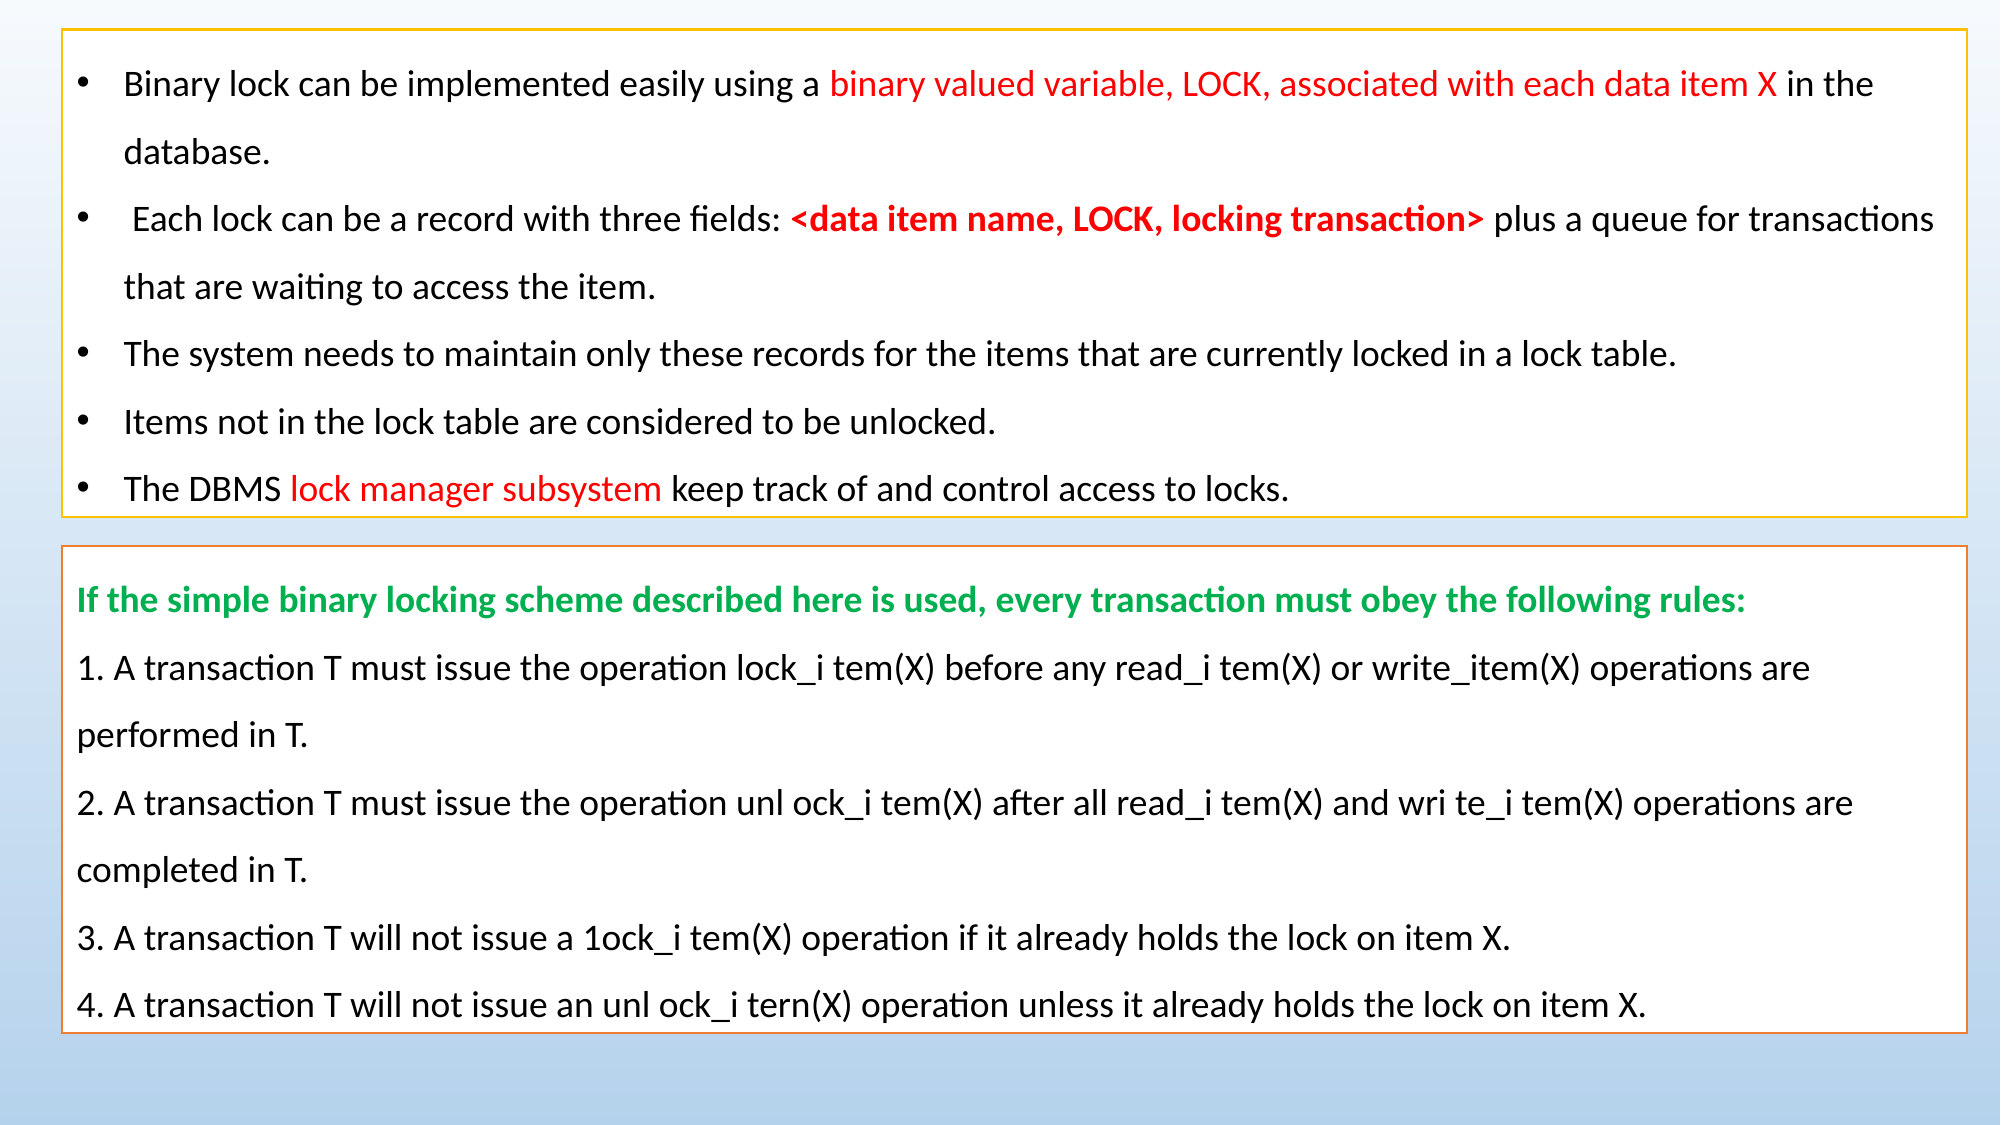

Binary lock can be implemented easily using a binary valued variable, LOCK, associated with each data item X in the database.
 Each lock can be a record with three fields: <data item name, LOCK, locking transaction> plus a queue for transactions that are waiting to access the item.
The system needs to maintain only these records for the items that are currently locked in a lock table.
Items not in the lock table are considered to be unlocked.
The DBMS lock manager subsystem keep track of and control access to locks.
If the simple binary locking scheme described here is used, every transaction must obey the following rules:
1. A transaction T must issue the operation lock_i tem(X) before any read_i tem(X) or write_item(X) operations are performed in T.
2. A transaction T must issue the operation unl ock_i tem(X) after all read_i tem(X) and wri te_i tem(X) operations are completed in T.
3. A transaction T will not issue a 1ock_i tem(X) operation if it already holds the lock on item X.
4. A transaction T will not issue an unl ock_i tern(X) operation unless it already holds the lock on item X.